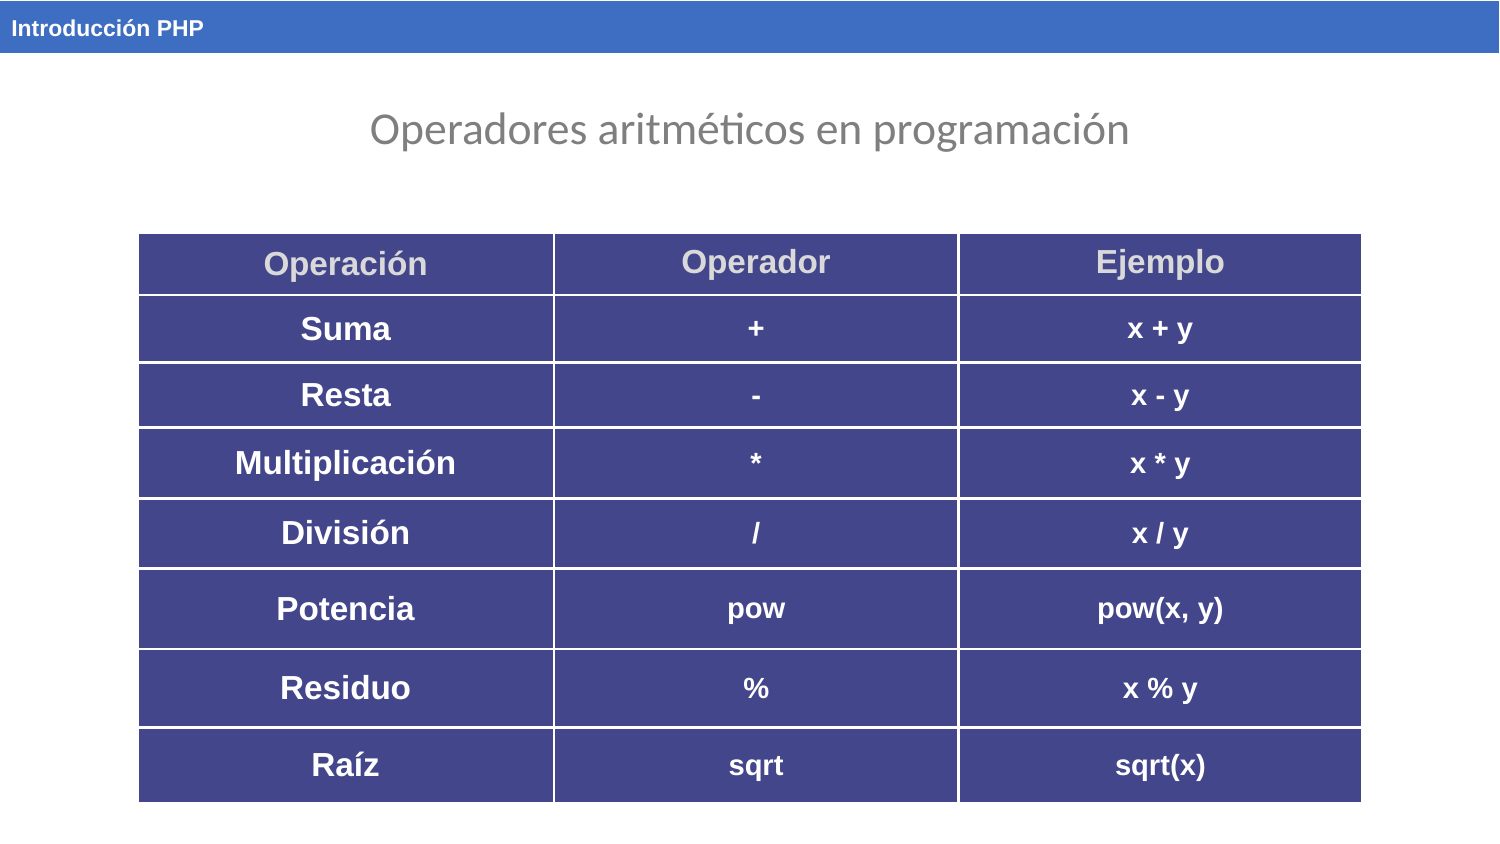

Introducción PHP
# Operadores aritméticos en programación
| Operación | Operador | Ejemplo |
| --- | --- | --- |
| Suma | + | x + y |
| Resta | - | x - y |
| Multiplicación | \* | x \* y |
| División | / | x / y |
| Potencia | pow | pow(x, y) |
| Residuo | % | x % y |
| Raíz | sqrt | sqrt(x) |